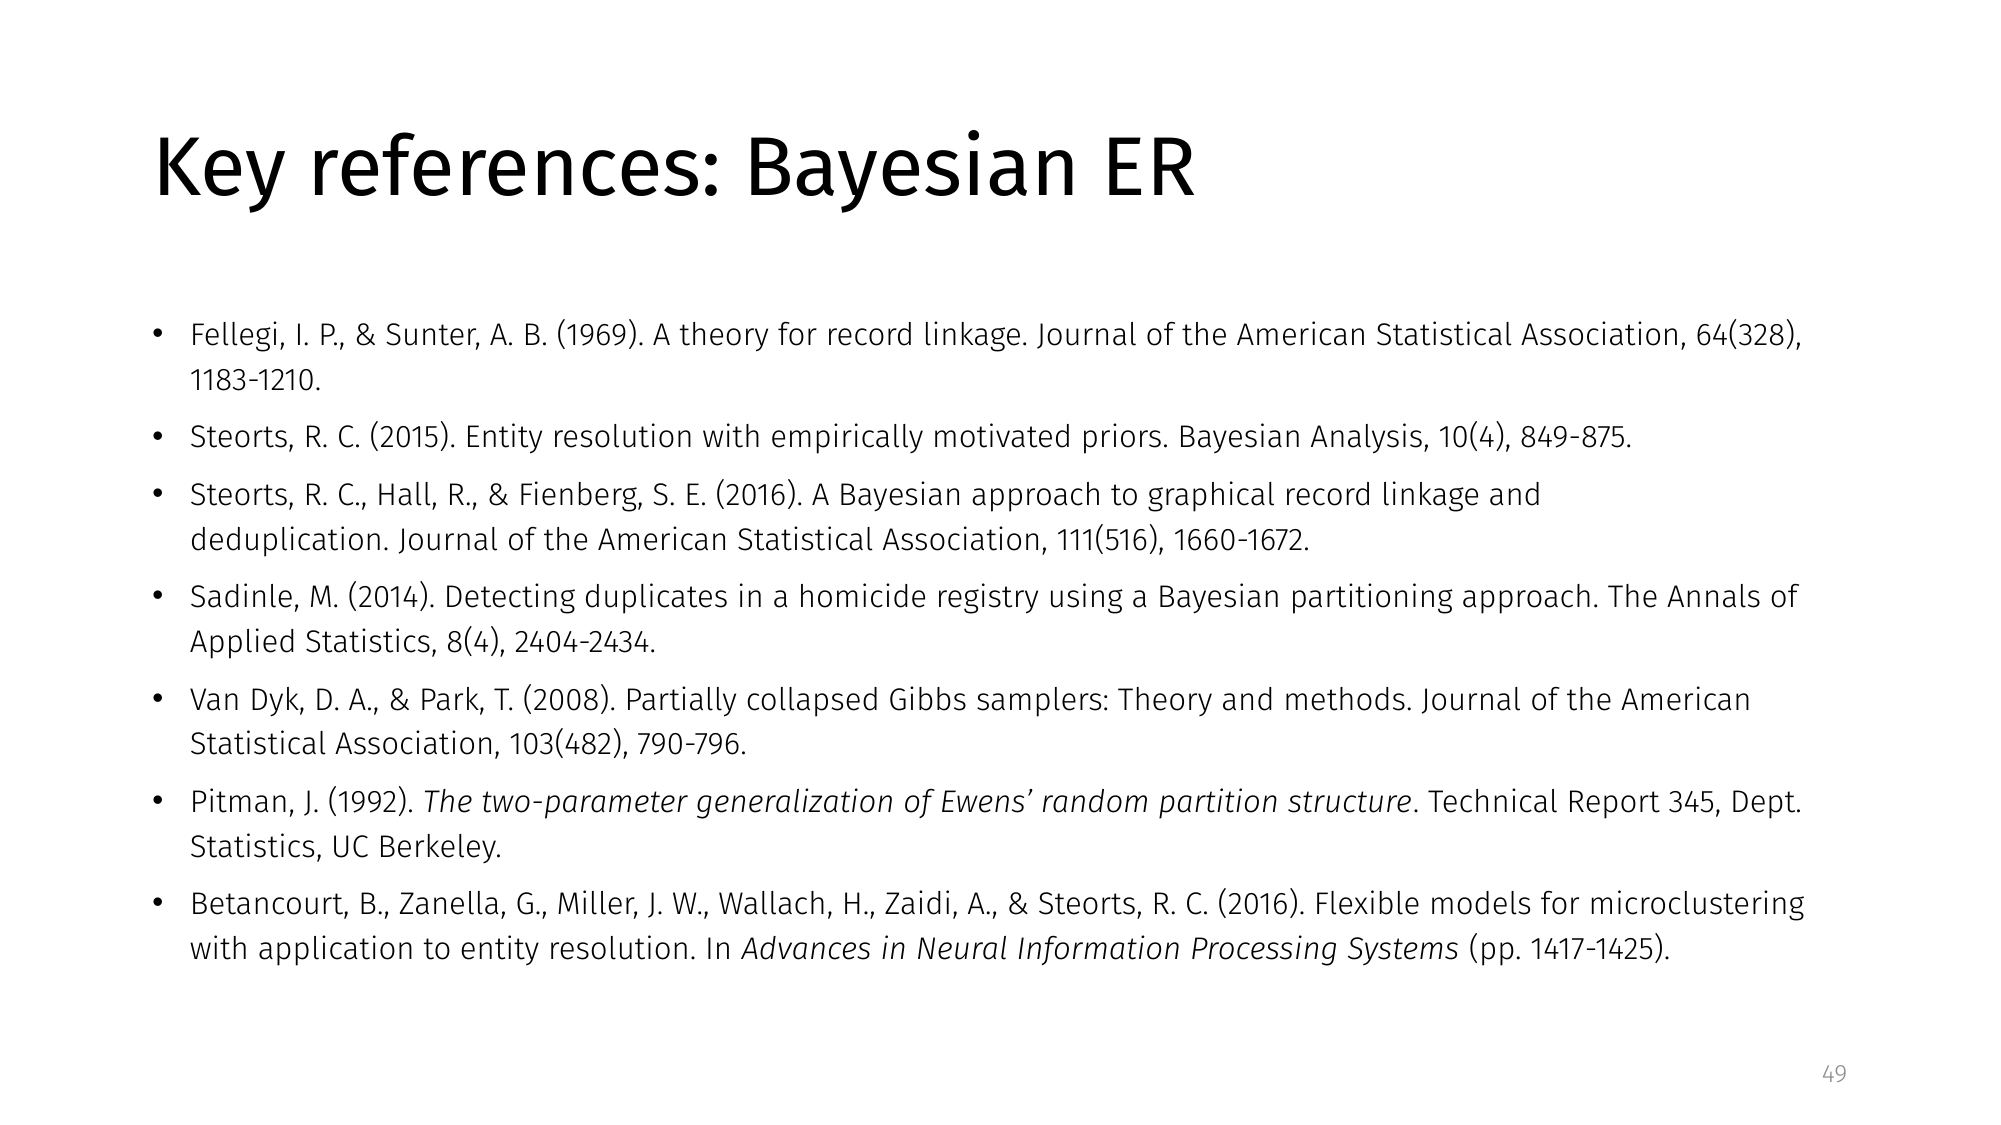

# Key references: Bayesian ER
Fellegi, I. P., & Sunter, A. B. (1969). A theory for record linkage. Journal of the American Statistical Association, 64(328), 1183-1210.
Steorts, R. C. (2015). Entity resolution with empirically motivated priors. Bayesian Analysis, 10(4), 849-875.
Steorts, R. C., Hall, R., & Fienberg, S. E. (2016). A Bayesian approach to graphical record linkage and deduplication. Journal of the American Statistical Association, 111(516), 1660-1672.
Sadinle, M. (2014). Detecting duplicates in a homicide registry using a Bayesian partitioning approach. The Annals of Applied Statistics, 8(4), 2404-2434.
Van Dyk, D. A., & Park, T. (2008). Partially collapsed Gibbs samplers: Theory and methods. Journal of the American Statistical Association, 103(482), 790-796.
Pitman, J. (1992). The two-parameter generalization of Ewens’ random partition structure. Technical Report 345, Dept. Statistics, UC Berkeley.
Betancourt, B., Zanella, G., Miller, J. W., Wallach, H., Zaidi, A., & Steorts, R. C. (2016). Flexible models for microclustering with application to entity resolution. In Advances in Neural Information Processing Systems (pp. 1417-1425).
49